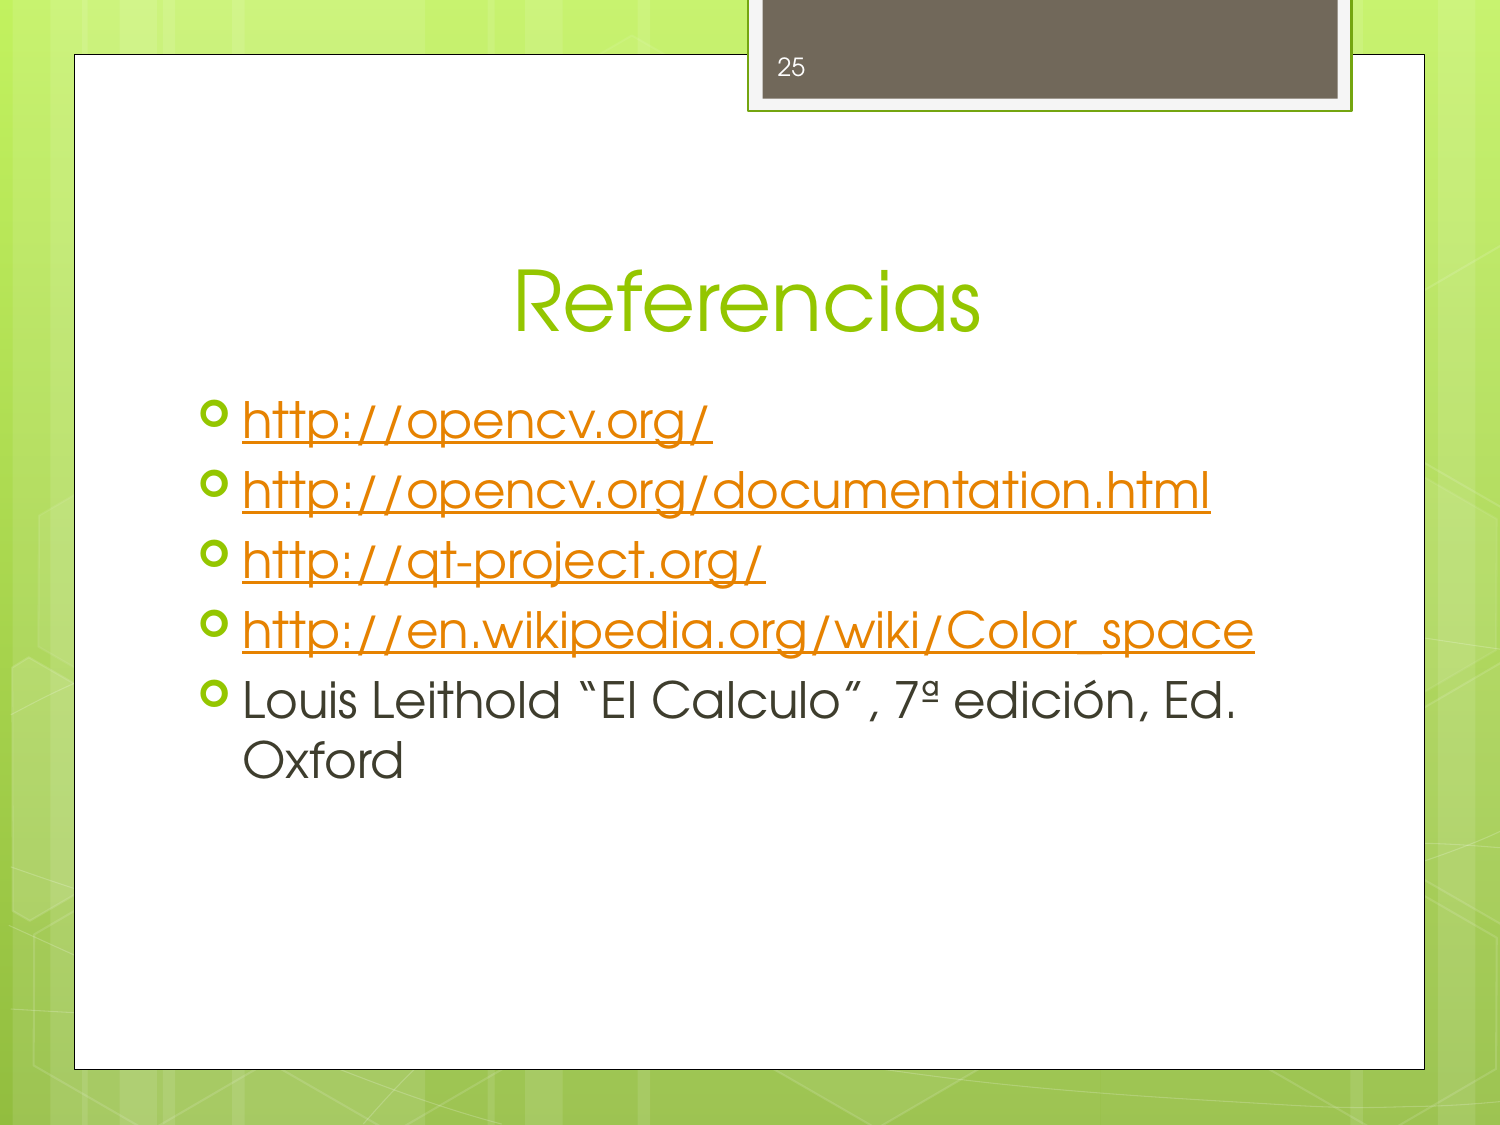

25
# Referencias
http://opencv.org/
http://opencv.org/documentation.html
http://qt-project.org/
http://en.wikipedia.org/wiki/Color_space
Louis Leithold “El Calculo”, 7ª edición, Ed. Oxford